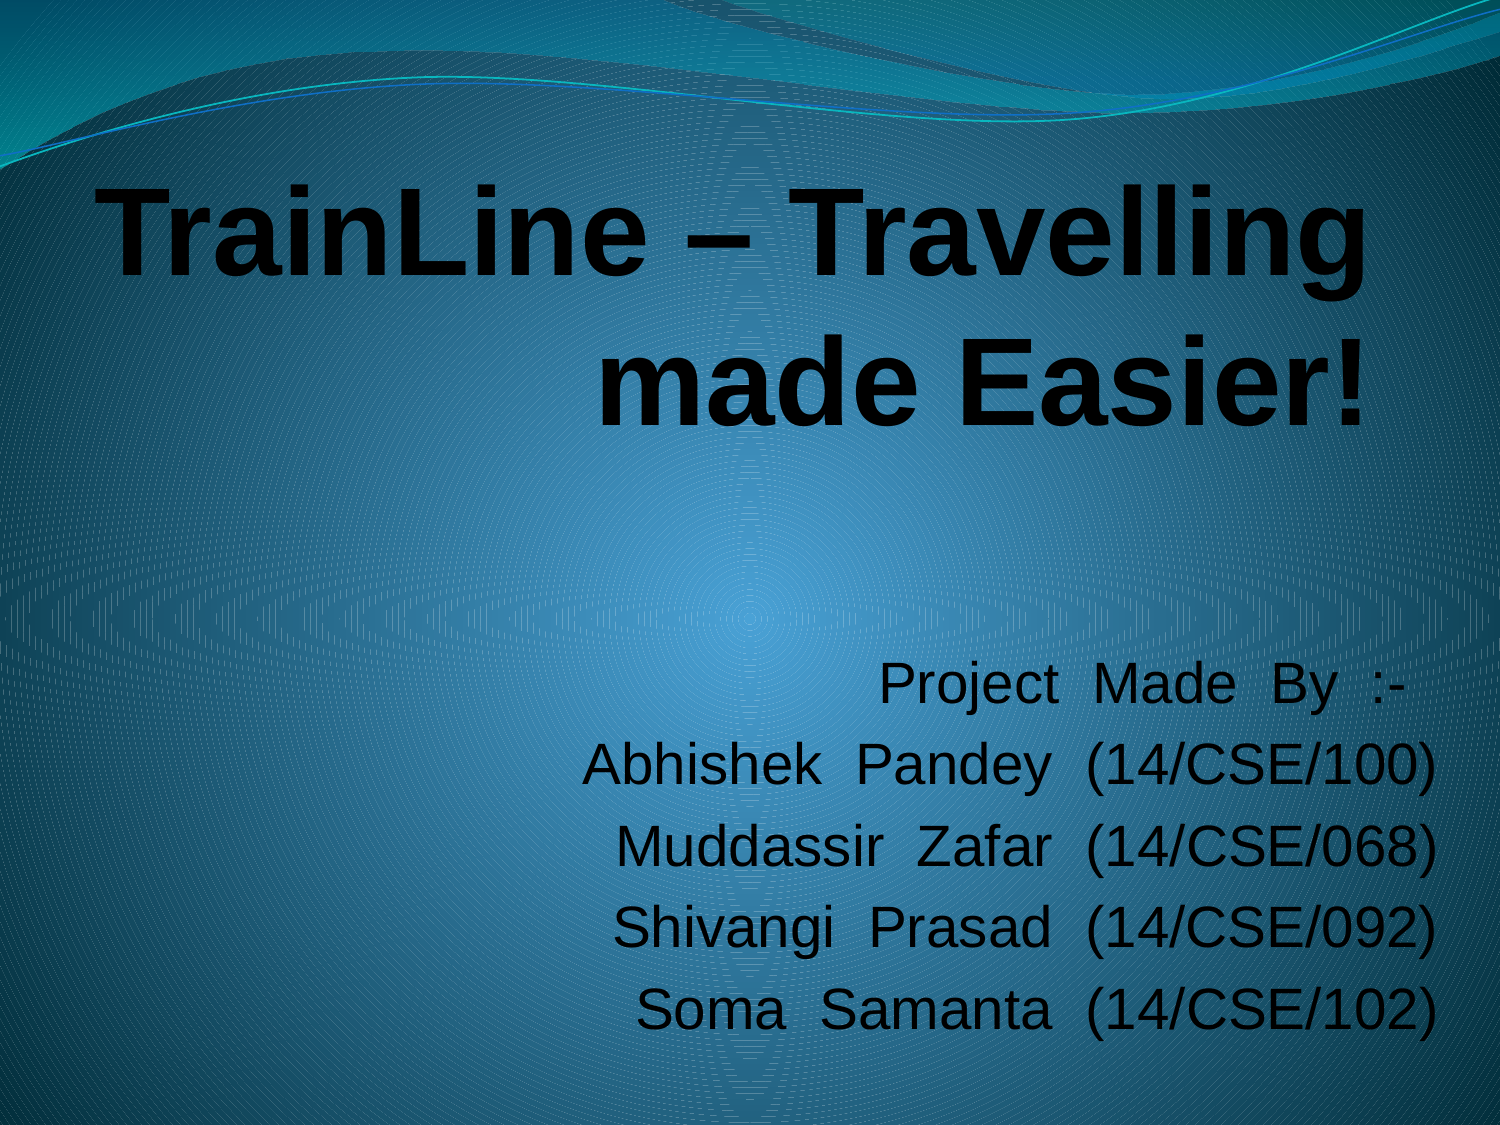

# TrainLine – Travelling made Easier!
 Project  Made  By  :-
Abhishek  Pandey  (14/CSE/100)
Muddassir  Zafar  (14/CSE/068)
Shivangi  Prasad  (14/CSE/092)
Soma  Samanta  (14/CSE/102)